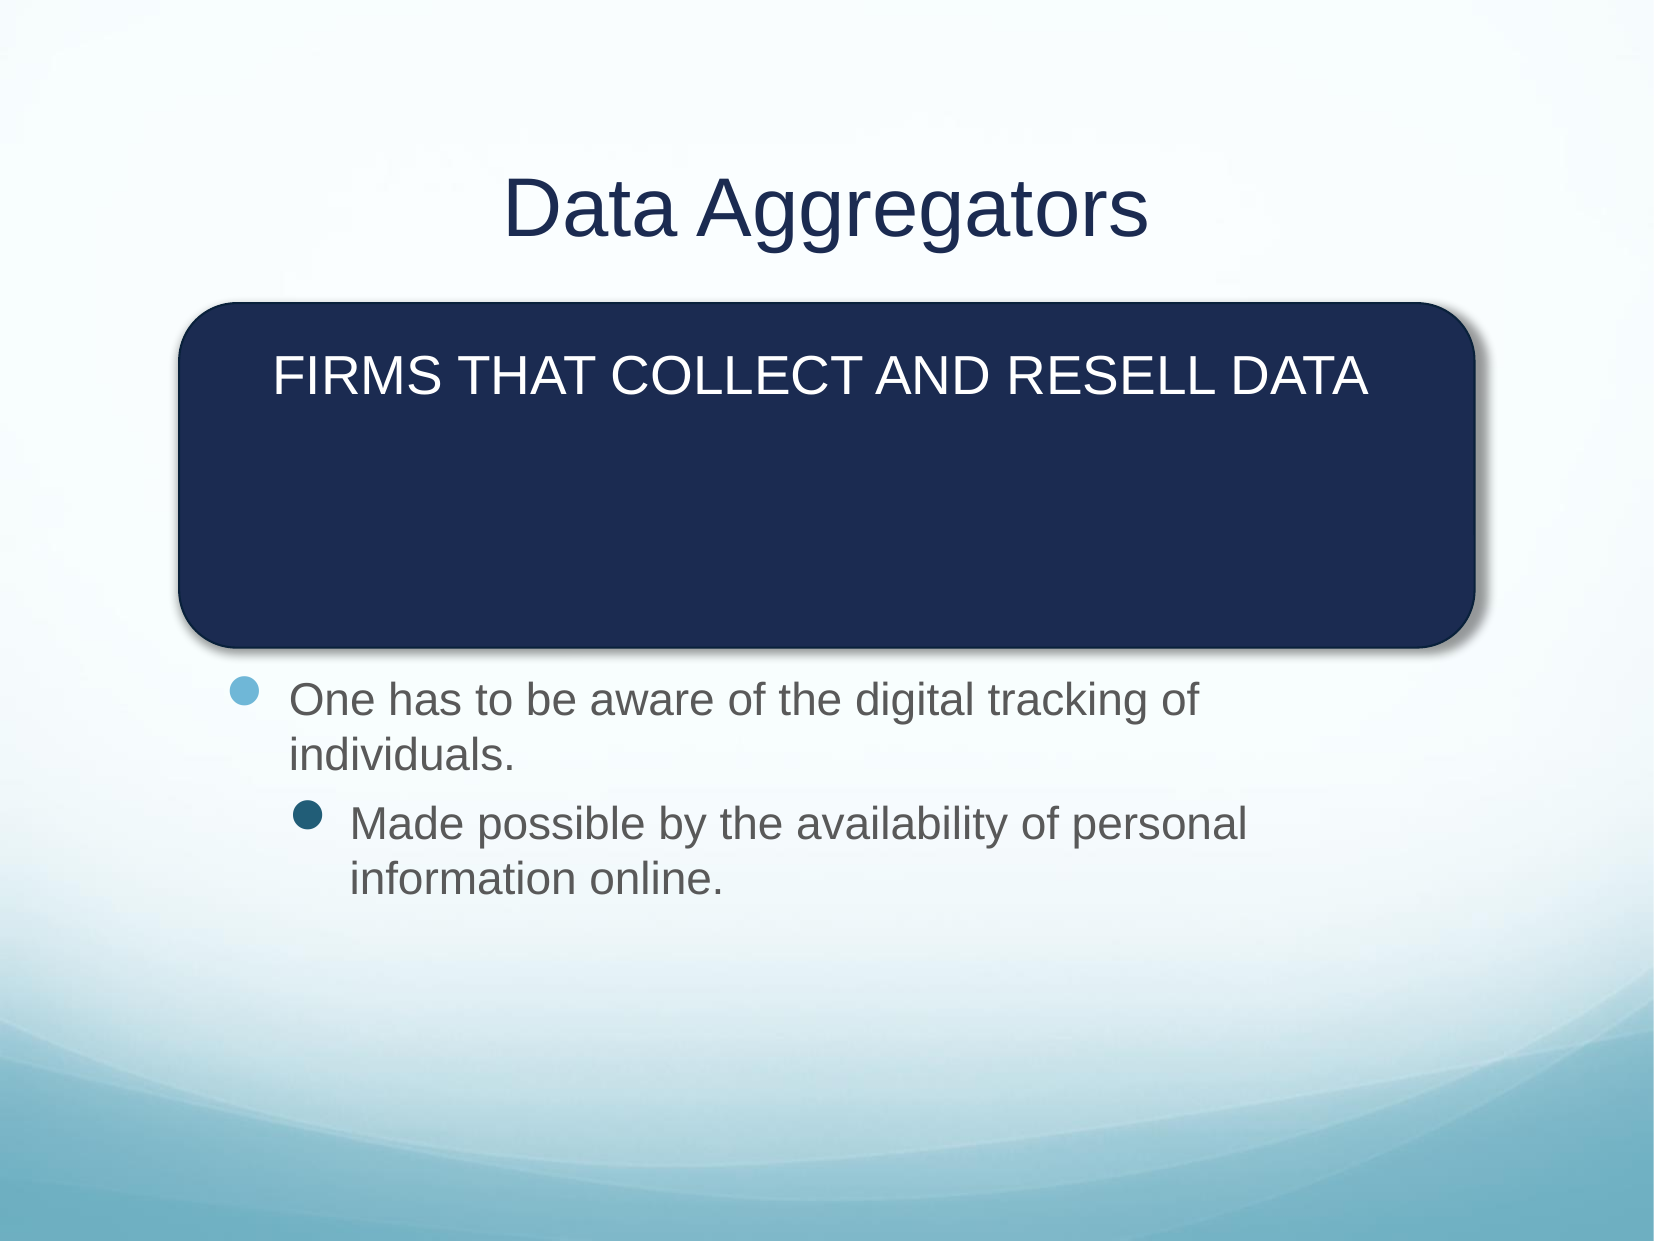

# Data Aggregators
Firms that collect and resell data
One has to be aware of the digital tracking of individuals.
Made possible by the availability of personal information online.